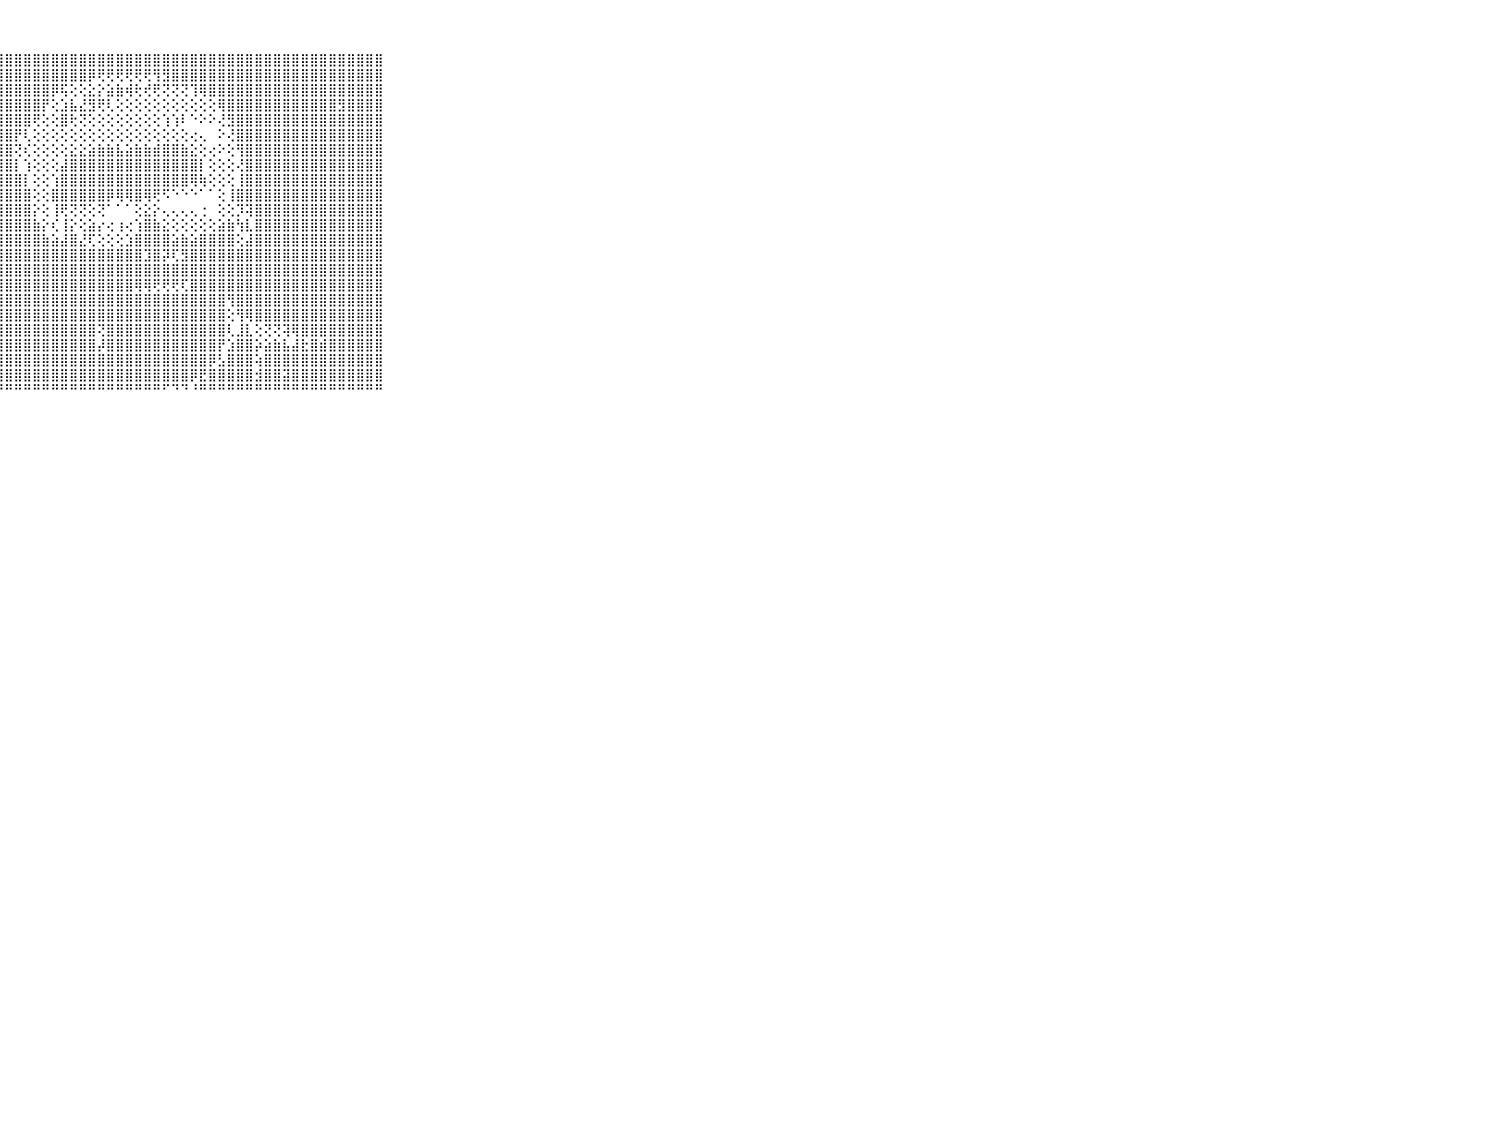

⠀⠀⠀⠀⠀⠀⠀⠀⠀⠀⠀⣿⣿⣿⣿⣿⣿⣿⣿⣿⣿⣿⣿⣿⣿⣿⣿⣿⣿⣿⣿⣿⣿⣿⣿⣿⣿⣿⣿⣿⣿⣿⣿⣿⣿⣿⣿⣿⣿⣿⣿⣿⣿⣿⣿⣿⣿⣿⣿⣿⣿⣿⣿⣿⣿⣿⣿⣿⣿⠀⠀⠀⠀⠀⠀⠀⠀⠀⠀⠀⠀
⠀⠀⠀⠀⠀⠀⠀⠀⠀⠀⠀⣿⣿⣿⣿⣿⣿⣿⣿⣿⣿⣿⣿⣿⣿⣿⣿⣿⣿⣿⣿⣿⣿⣿⣿⣿⣿⡿⢟⢟⢟⢟⢟⢟⢻⣻⣿⣿⣿⣿⣿⣿⣿⣿⣿⣿⣿⣿⣿⣿⣿⣿⣿⣿⣿⣿⣿⣿⣿⠀⠀⠀⠀⠀⠀⠀⠀⠀⠀⠀⠀
⠀⠀⠀⠀⠀⠀⠀⠀⠀⠀⠀⣿⣿⣿⣿⣿⣿⣿⣿⣿⣿⣿⣿⣿⣿⣿⣿⣿⣿⣿⣿⣿⣿⡿⢯⢕⢕⣕⡕⣵⣷⢾⢗⢞⢟⢝⢝⢝⢹⢿⣿⣿⣿⣿⣿⣿⣿⣿⣿⣿⣿⣿⣿⣿⣿⣿⣿⣿⣿⠀⠀⠀⠀⠀⠀⠀⠀⠀⠀⠀⠀
⠀⠀⠀⠀⠀⠀⠀⠀⠀⠀⠀⣿⣿⣿⣿⣿⣿⣿⣿⣿⣿⣿⣿⣿⣿⣿⣿⣿⣿⣿⣿⣿⡟⢕⣱⣧⣜⣻⢟⢇⢕⢕⢕⢕⢕⢕⢕⢕⢕⢕⢕⢿⣿⣿⣿⣿⣿⣿⣿⣿⣿⣿⣿⣿⣻⣿⣿⣿⣿⠀⠀⠀⠀⠀⠀⠀⠀⠀⠀⠀⠀
⠀⠀⠀⠀⠀⠀⠀⠀⠀⠀⠀⣿⣿⣿⣿⣿⣿⣿⣿⣿⣿⣿⣿⣿⣿⣿⣿⣿⣿⣿⣿⢟⢕⢕⣿⢗⢝⢕⢕⢕⢕⢕⢕⢕⢕⢱⢱⠇⠑⠕⠕⢜⣻⣿⣿⣿⣿⣿⣿⣿⣿⣿⣿⣿⣿⣿⣿⣿⣿⠀⠀⠀⠀⠀⠀⠀⠀⠀⠀⠀⠀
⠀⠀⠀⠀⠀⠀⠀⠀⠀⠀⠀⣿⣿⣿⣿⣿⣿⣿⣿⣿⣿⣿⣿⣿⣿⣿⣿⣿⣿⡟⢇⢕⢕⢕⢕⢕⢕⢕⢕⢕⢕⢕⢕⢕⢕⢕⢕⢕⢔⢄⠀⠕⢜⣿⣿⣿⣿⣿⣿⣿⣿⣿⣿⣿⣿⣿⣿⣿⣿⠀⠀⠀⠀⠀⠀⠀⠀⠀⠀⠀⠀
⠀⠀⠀⠀⠀⠀⠀⠀⠀⠀⠀⣿⣿⣿⣿⣿⣿⣿⣿⣿⣿⣿⣿⣿⣿⣿⣿⣿⣿⢝⢎⢕⢕⢕⢕⣕⣕⣵⣷⣷⣧⣵⣷⣷⣾⣿⣿⣷⣕⢕⢔⠕⢕⢻⣿⣿⣿⣿⣿⣿⣿⣿⣿⣿⣿⣿⣿⣿⣿⠀⠀⠀⠀⠀⠀⠀⠀⠀⠀⠀⠀
⠀⠀⠀⠀⠀⠀⠀⠀⠀⠀⠀⣿⣿⣿⣿⣿⣿⣿⣿⣿⣿⣿⣿⣿⣿⣿⣿⣿⣿⡇⢱⢕⢕⢕⣼⣿⣿⣿⣿⣿⣿⣿⣿⣿⣿⣿⣿⣿⣿⡇⢕⢕⢕⢜⣿⣿⣿⣿⣿⣿⣿⣿⣿⣿⣿⣿⣿⣿⣿⠀⠀⠀⠀⠀⠀⠀⠀⠀⠀⠀⠀
⠀⠀⠀⠀⠀⠀⠀⠀⠀⠀⠀⣿⣿⣿⣿⣿⣿⣿⣿⣿⣿⣿⣿⣿⣿⣿⣿⣿⣿⣿⡇⢕⢕⢱⣿⣿⣿⣿⣿⣿⣿⣿⣿⣿⣿⣿⣿⣿⢿⢷⢕⢕⢕⢸⣿⣿⣿⣿⣿⣿⣿⣿⣿⣿⣿⣿⣿⣿⣿⠀⠀⠀⠀⠀⠀⠀⠀⠀⠀⠀⠀
⠀⠀⠀⠀⠀⠀⠀⠀⠀⠀⠀⣿⣿⣿⣿⣿⣿⣿⣿⣿⣿⣿⣿⣿⣿⣿⣿⣿⣿⣿⣿⢕⢕⣿⣿⣿⣿⣿⣿⡿⢿⢿⣿⢿⢟⠫⠑⠑⠑⠁⠁⢕⢸⣿⣿⣿⣿⣿⣿⣿⣿⣿⣿⣿⣿⣿⣿⣿⣿⠀⠀⠀⠀⠀⠀⠀⠀⠀⠀⠀⠀
⠀⠀⠀⠀⠀⠀⠀⠀⠀⠀⠀⣿⣿⣿⣿⣿⣿⣿⣿⣿⣿⣿⣿⣿⣿⣿⣿⣿⣿⣿⣿⡕⢕⢸⢟⢝⢝⢕⢝⠁⠁⠁⢕⣕⡕⢄⢄⢄⢄⢐⠀⢕⢕⡹⢽⣿⣿⣿⣿⣿⣿⣿⣿⣿⣿⣿⣿⣿⣿⠀⠀⠀⠀⠀⠀⠀⠀⠀⠀⠀⠀
⠀⠀⠀⠀⠀⠀⠀⠀⠀⠀⠀⣿⣿⣿⣿⣿⣿⣿⣿⣿⣿⣿⣿⣿⣿⣿⣿⣿⣿⣿⣿⣷⡕⢎⢸⡕⢕⣵⡔⢔⢰⢔⢱⣿⣷⣕⢕⢕⢕⢕⢕⣵⣷⢳⣇⣿⣿⣿⣿⣿⣿⣿⣿⣿⣿⣿⣿⣿⣿⠀⠀⠀⠀⠀⠀⠀⠀⠀⠀⠀⠀
⠀⠀⠀⠀⠀⠀⠀⠀⠀⠀⠀⣿⣿⣿⣿⣿⣿⣿⣿⣿⣿⣿⣿⣿⣿⣿⣿⣿⣿⣿⣿⣿⣷⣵⣼⣿⣜⢏⢕⢕⢕⣱⣿⣿⣿⣿⣵⣷⣵⣿⣿⣿⣿⢕⣼⣿⣿⣿⣿⣿⣿⣿⣿⣿⣿⣿⣿⣿⣿⠀⠀⠀⠀⠀⠀⠀⠀⠀⠀⠀⠀
⠀⠀⠀⠀⠀⠀⠀⠀⠀⠀⠀⣿⣿⣿⣿⣿⣿⣿⣿⣿⣿⣿⣿⣿⣿⣿⣿⣿⣿⣿⣿⣿⣿⣿⣿⣿⣿⣿⣿⣿⣿⣿⣿⣹⣿⡽⢏⣻⣿⣿⣿⣿⣿⣿⣿⣿⣿⣿⣿⣿⣿⣿⣿⣿⣿⣿⣿⣿⣿⠀⠀⠀⠀⠀⠀⠀⠀⠀⠀⠀⠀
⠀⠀⠀⠀⠀⠀⠀⠀⠀⠀⠀⣿⣿⣿⣿⣿⣿⣿⣿⣿⣿⣿⣿⣿⣿⣿⣿⣿⣿⣿⣿⣿⣿⣿⣿⣿⣿⣿⣿⣿⣿⣿⣿⣿⣿⣿⣿⣿⣿⣿⣿⣿⣿⣿⣿⣿⣿⣿⣿⣿⣿⣿⣿⣿⣿⣿⣿⣿⣿⠀⠀⠀⠀⠀⠀⠀⠀⠀⠀⠀⠀
⠀⠀⠀⠀⠀⠀⠀⠀⠀⠀⠀⣿⣿⣿⣿⣿⣿⣿⣿⣿⣿⣿⣿⣿⣿⣿⣿⣿⣿⣿⣿⣿⣿⣿⣿⣿⣿⣿⣿⣿⣿⣿⢿⢿⢟⢟⢟⢏⣿⣿⣿⣿⣿⣿⣿⣿⣿⣿⣿⣿⣿⣿⣿⣿⣿⣿⣿⣿⣿⠀⠀⠀⠀⠀⠀⠀⠀⠀⠀⠀⠀
⠀⠀⠀⠀⠀⠀⠀⠀⠀⠀⠀⣿⣿⣿⣿⣿⣿⣿⣿⣿⣿⣿⣿⣿⣿⣿⣿⣿⣿⣿⣿⣿⣿⣿⣿⣿⣿⣿⣿⣿⣿⣿⣿⣿⣿⣿⣿⣿⣿⣿⣿⣿⢻⣿⣿⣿⣿⣿⣿⣿⣿⣿⣿⣿⣿⣿⣿⣿⣿⠀⠀⠀⠀⠀⠀⠀⠀⠀⠀⠀⠀
⠀⠀⠀⠀⠀⠀⠀⠀⠀⠀⠀⣿⣿⣿⣿⣿⣿⣿⣿⣿⣿⣿⣿⣿⣿⣿⣿⣿⣿⣿⣿⣿⣿⣿⣿⣿⣿⣿⣿⣿⣿⣿⣿⣿⣿⣿⣿⣿⣿⣿⣿⣿⢕⢻⢿⣿⣿⣿⣿⣿⣿⣿⣿⣿⣿⣿⣿⣿⣿⠀⠀⠀⠀⠀⠀⠀⠀⠀⠀⠀⠀
⠀⠀⠀⠀⠀⠀⠀⠀⠀⠀⠀⣿⣿⣿⣿⣿⣿⣿⣿⣿⣿⣿⣿⣿⣿⣿⣿⣿⣿⣿⣿⣿⣿⣿⣿⣿⣿⣿⢝⣿⣿⣿⣿⣿⣿⣿⣿⣿⣿⣿⣿⣿⢇⣸⣇⢕⢝⢝⢽⢿⣿⣿⣿⣿⣿⣿⣿⣿⣿⠀⠀⠀⠀⠀⠀⠀⠀⠀⠀⠀⠀
⠀⠀⠀⠀⠀⠀⠀⠀⠀⠀⠀⣿⣿⣿⣿⣿⣿⣿⣿⣿⣿⣿⣿⣿⣿⣿⣿⣿⣿⣿⣿⣿⣿⣿⣿⣿⣿⣿⡼⣿⣿⣿⣿⣿⣿⣿⣿⣿⣿⣿⣿⡟⣱⣿⣿⡵⣵⣷⣧⣼⣗⣿⣾⣿⣿⣿⣿⣿⣿⠀⠀⠀⠀⠀⠀⠀⠀⠀⠀⠀⠀
⠀⠀⠀⠀⠀⠀⠀⠀⠀⠀⠀⣿⣿⣿⣿⣿⣿⣿⣿⣿⣿⣿⣿⣿⣿⣿⣿⣿⣿⣿⣿⣿⣿⣿⣿⣿⣿⣿⣿⣿⣿⣿⣿⣿⣿⣿⣿⣿⣿⣿⡿⣣⣿⣿⣿⢵⣿⣿⣿⣿⣿⣿⣿⣿⣿⣿⣿⣿⣿⠀⠀⠀⠀⠀⠀⠀⠀⠀⠀⠀⠀
⠀⠀⠀⠀⠀⠀⠀⠀⠀⠀⠀⣿⣿⣿⣿⣿⣿⣿⣿⣿⣿⣿⣿⣿⣿⣿⣿⣿⣿⣿⣿⣿⣿⣿⣿⣿⣿⣿⣿⣿⣿⣿⣿⣿⣿⣿⣿⣿⡿⣟⣿⣿⣿⣿⣿⣺⣿⣿⣽⣿⣿⣿⣿⣿⣿⣿⣿⣿⣿⠀⠀⠀⠀⠀⠀⠀⠀⠀⠀⠀⠀
⠀⠀⠀⠀⠀⠀⠀⠀⠀⠀⠀⠛⠛⠛⠛⠛⠛⠛⠛⠛⠛⠛⠛⠛⠛⠛⠛⠛⠛⠛⠛⠛⠛⠛⠛⠛⠛⠛⠛⠛⠛⠛⠛⠛⠛⠋⠙⠙⠘⠛⠛⠛⠛⠛⠛⠛⠛⠛⠛⠛⠛⠛⠛⠛⠛⠛⠛⠛⠛⠀⠀⠀⠀⠀⠀⠀⠀⠀⠀⠀⠀